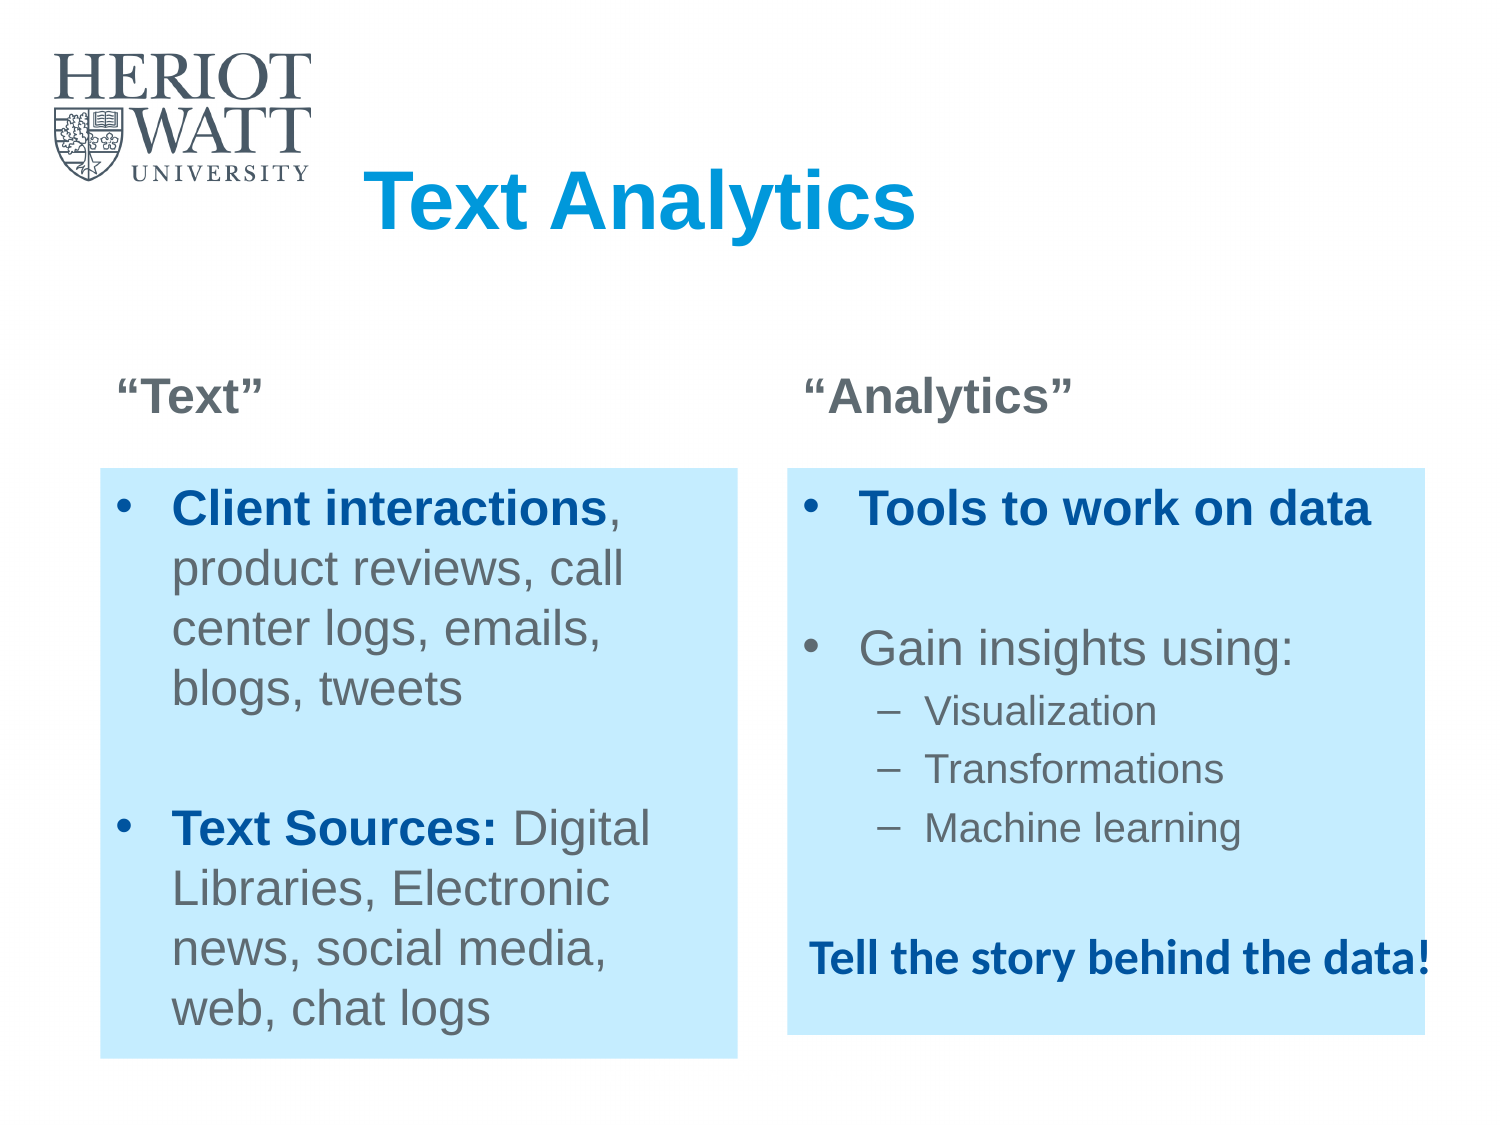

# Text Analytics
“Text”
“Analytics”
Client interactions, product reviews, call center logs, emails, blogs, tweets

Text Sources: Digital Libraries, Electronic news, social media, web, chat logs

Tools to work on data

Gain insights using:
Visualization
Transformations
Machine learning

Tell the story behind the data!
Introduction to Text Analytics
5